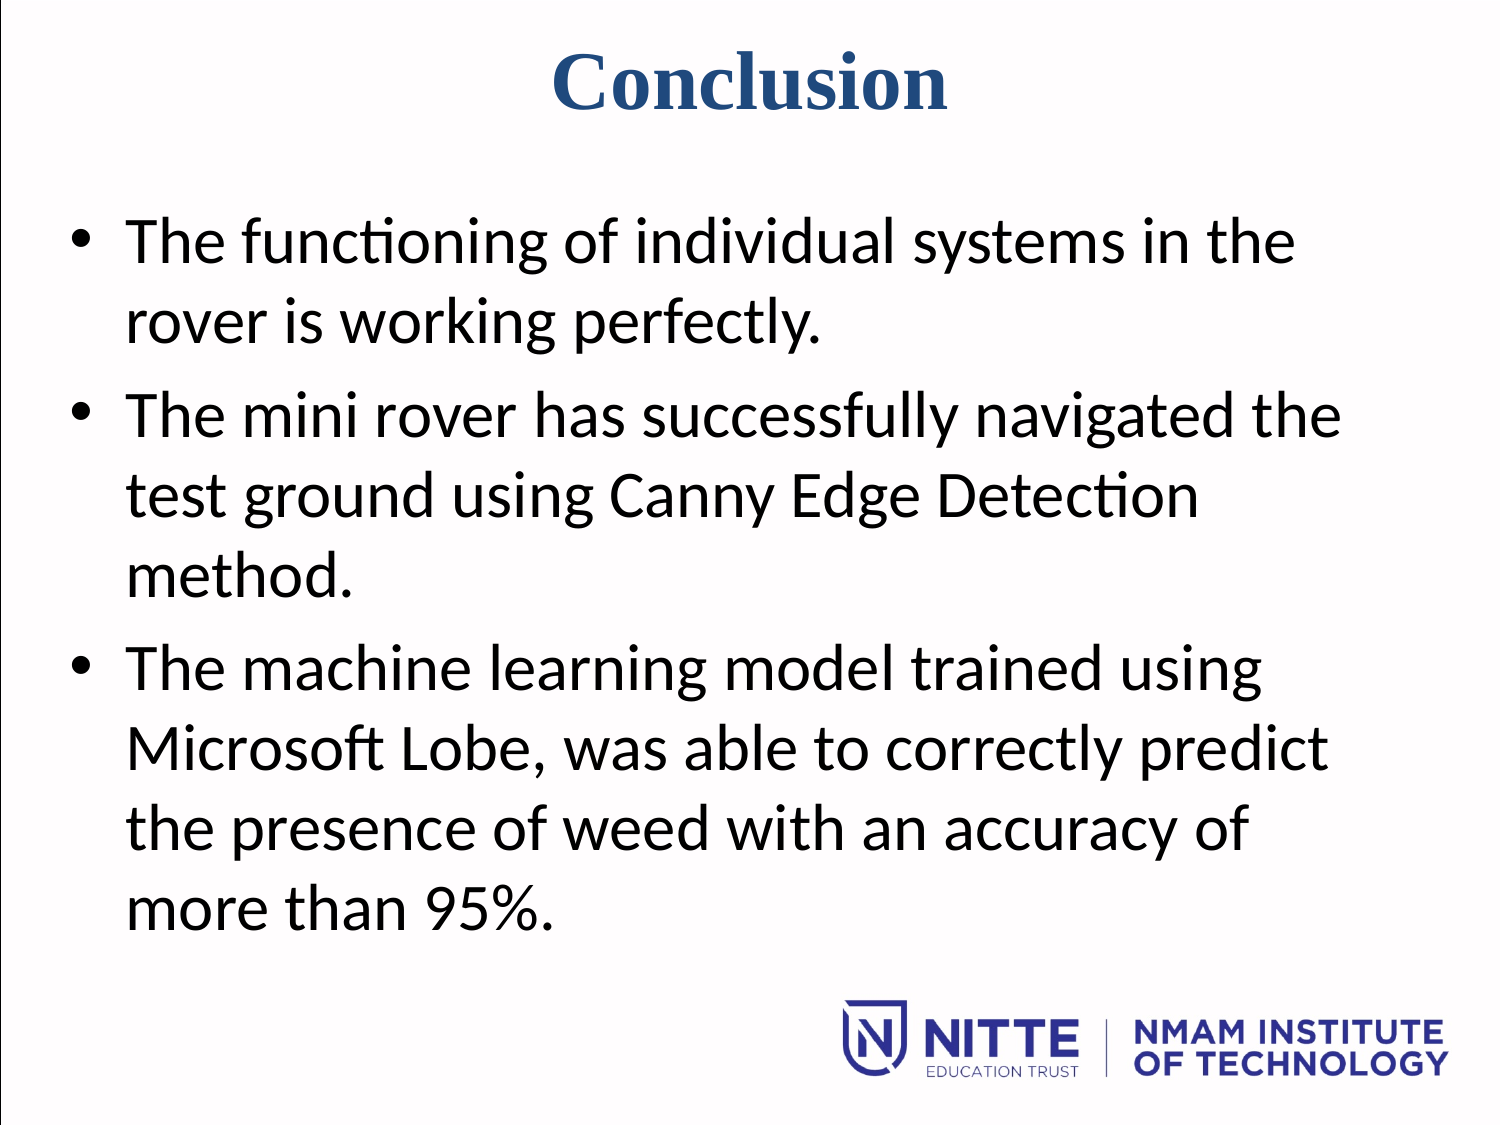

Conclusion
The functioning of individual systems in the rover is working perfectly.
The mini rover has successfully navigated the test ground using Canny Edge Detection method.
The machine learning model trained using Microsoft Lobe, was able to correctly predict the presence of weed with an accuracy of more than 95%.